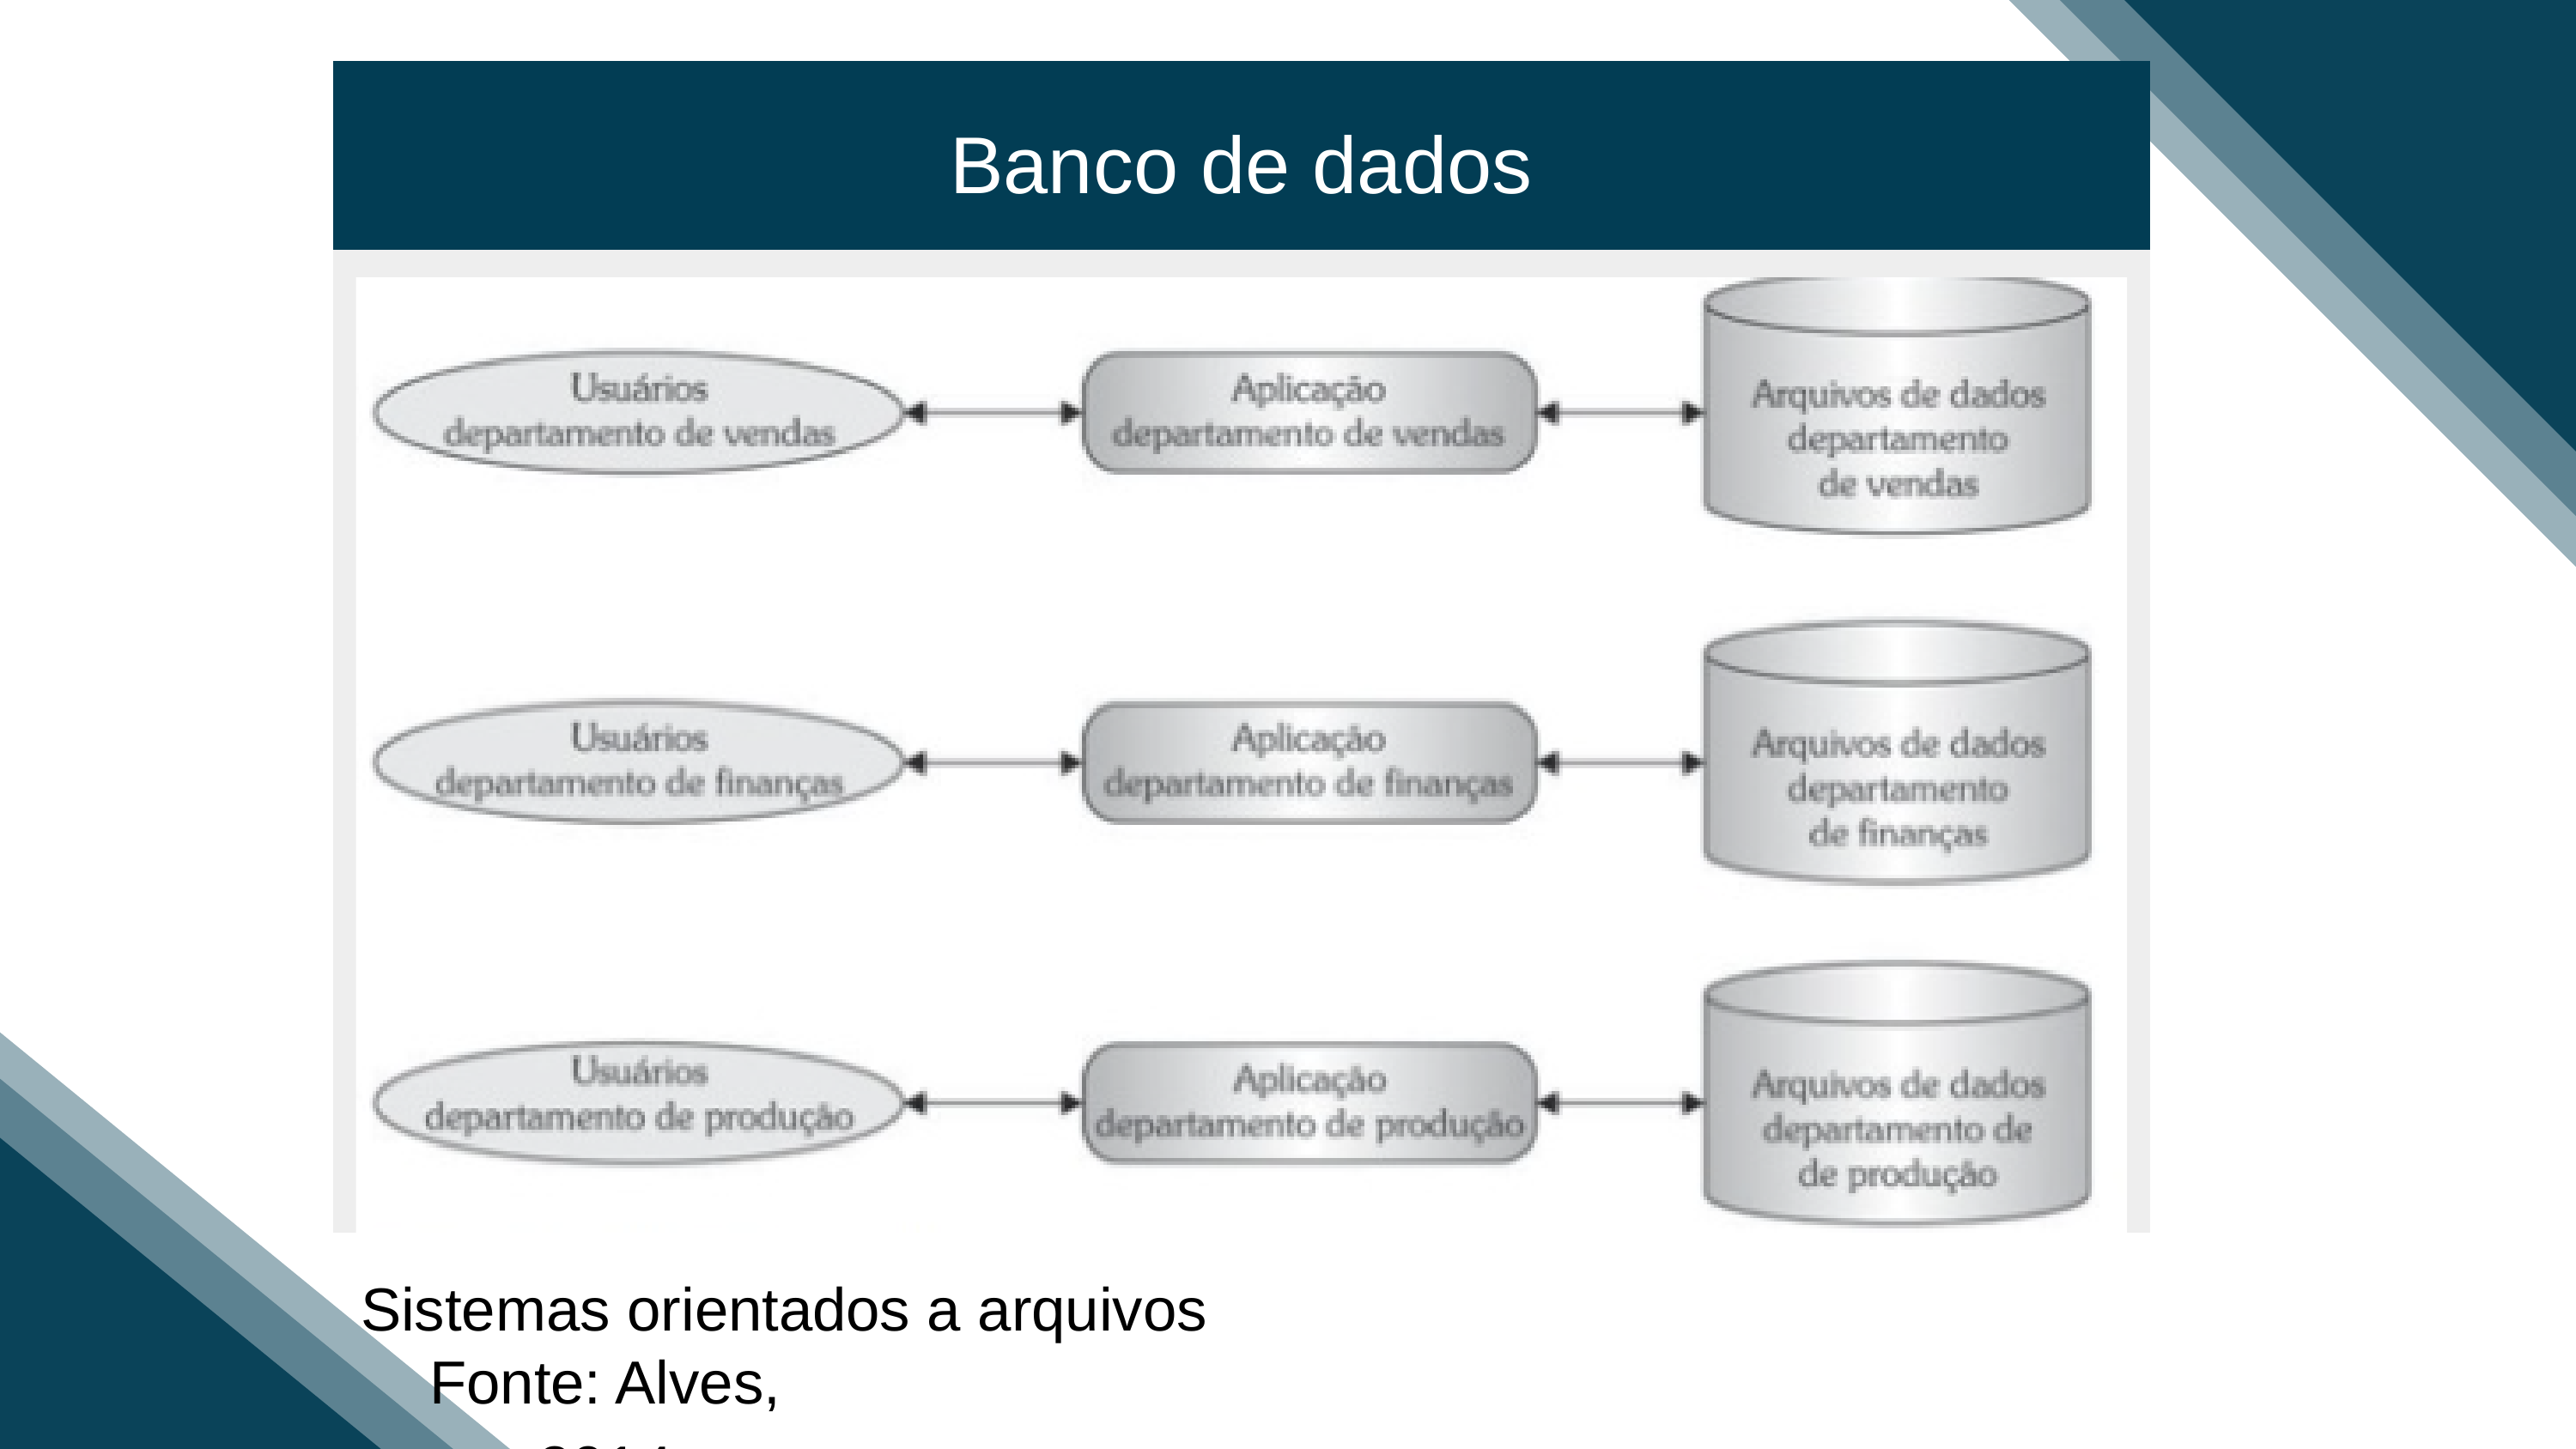

Banco de dados

 Sistemas orientados a arquivos
Fonte: Alves, 2014